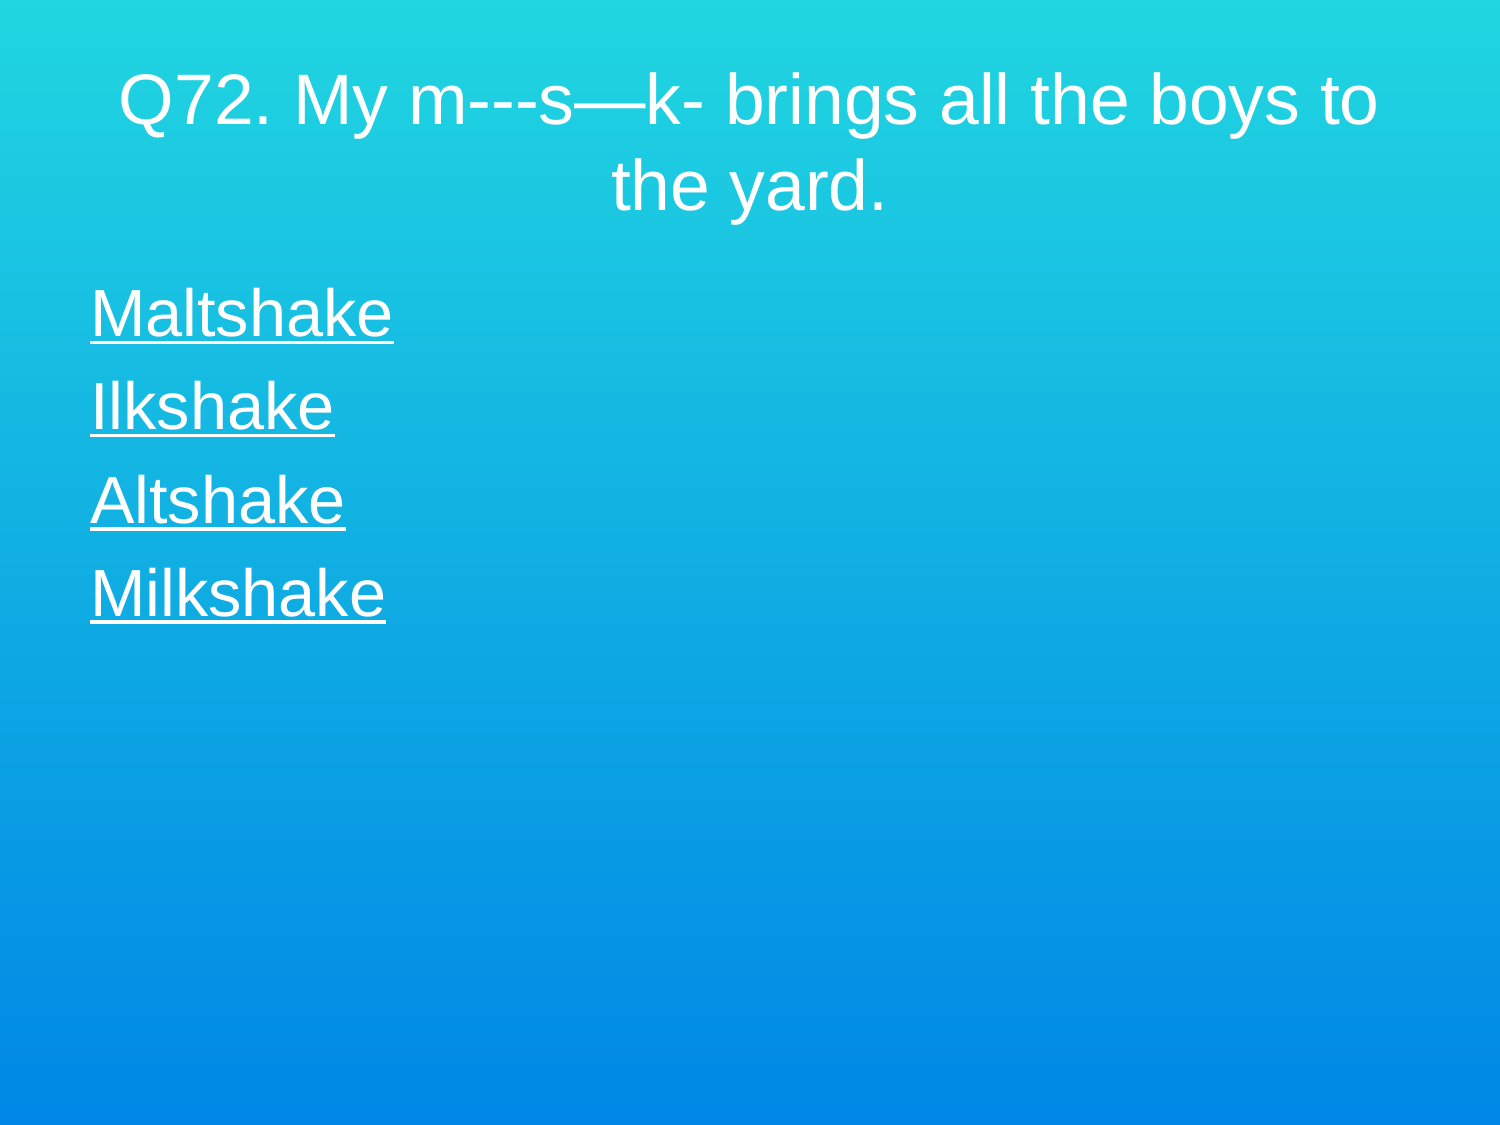

# Q72. My m---s—k- brings all the boys to the yard.
Maltshake
Ilkshake
Altshake
Milkshake